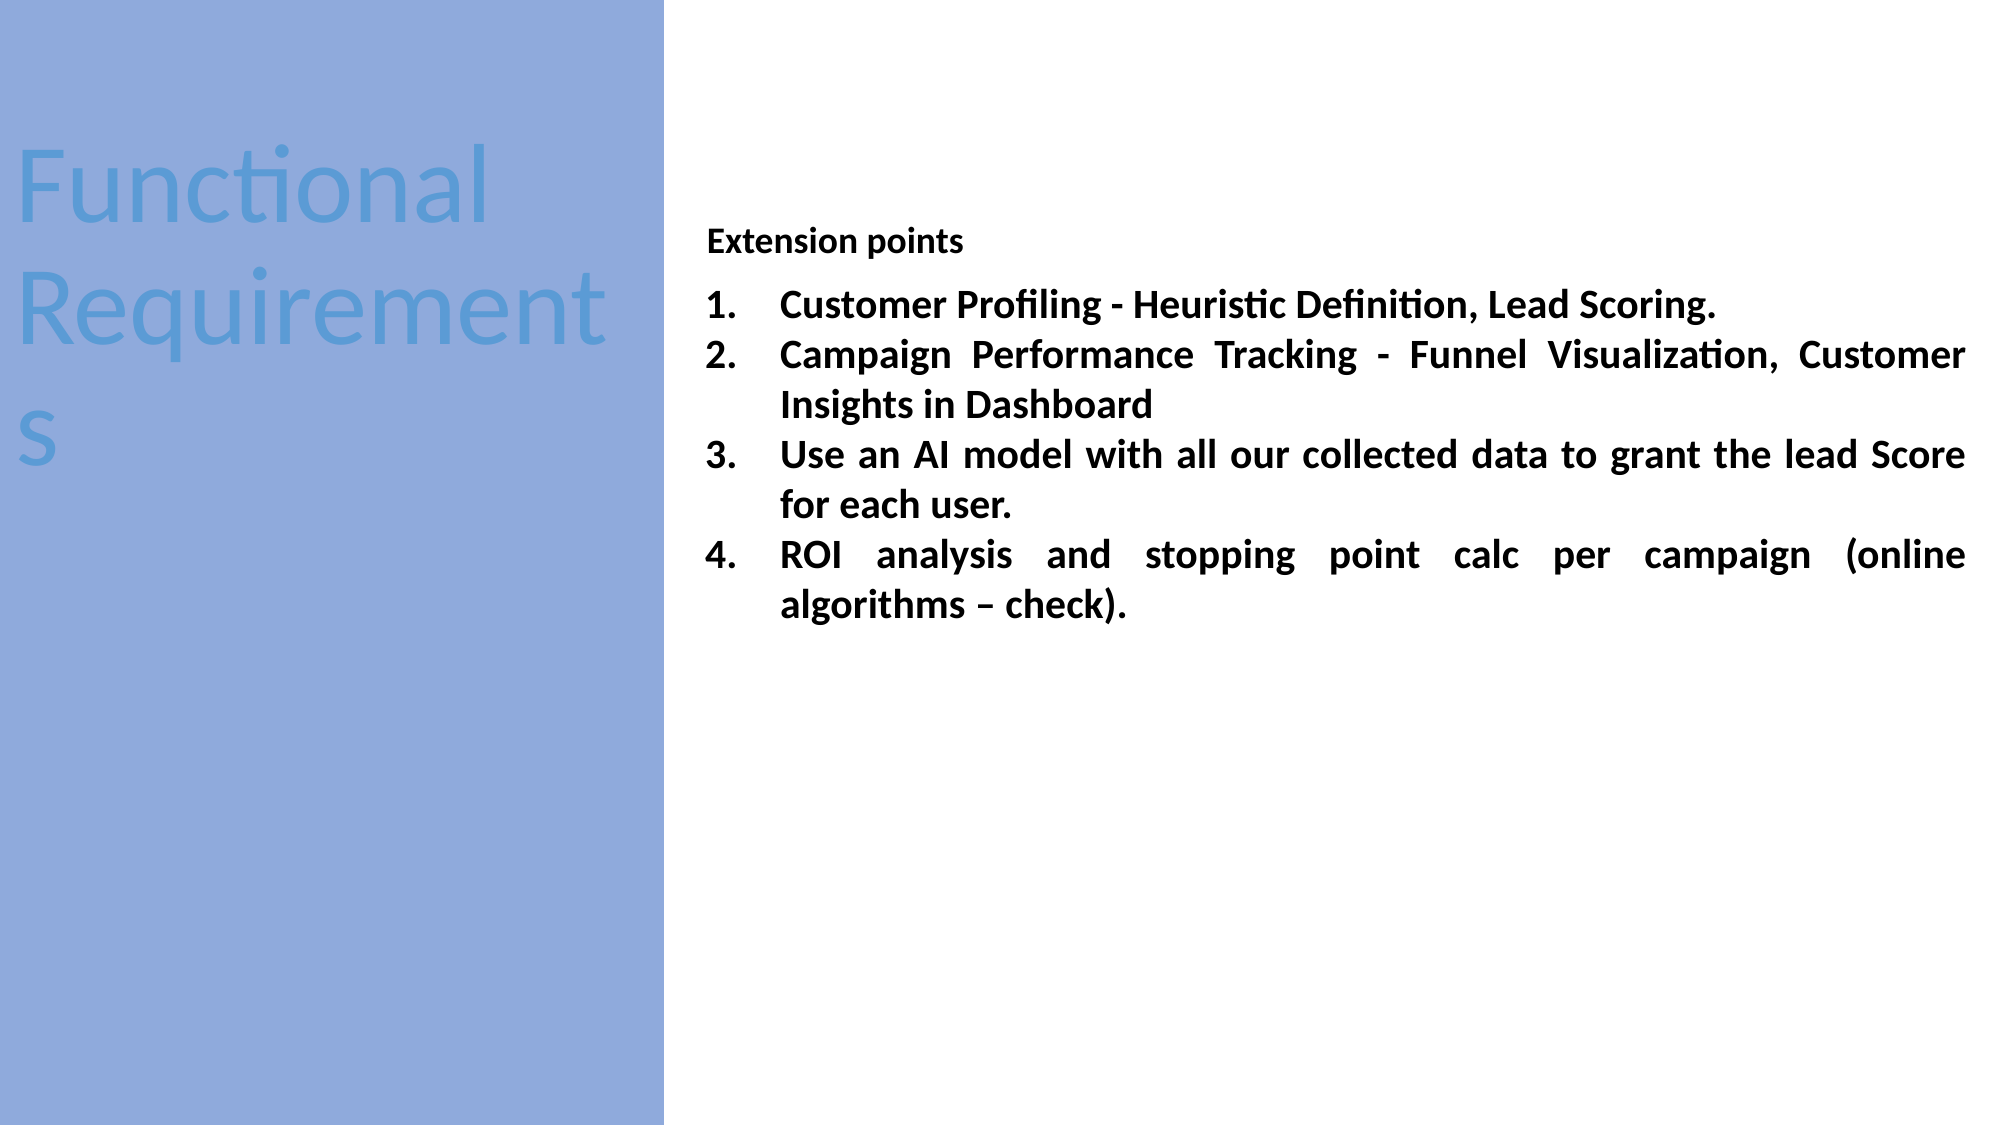

# Functional Requirements
Extension points
Customer Profiling - Heuristic Definition, Lead Scoring.
Campaign Performance Tracking - Funnel Visualization, Customer Insights in Dashboard
Use an AI model with all our collected data to grant the lead Score for each user.
ROI analysis and stopping point calc per campaign (online algorithms – check).